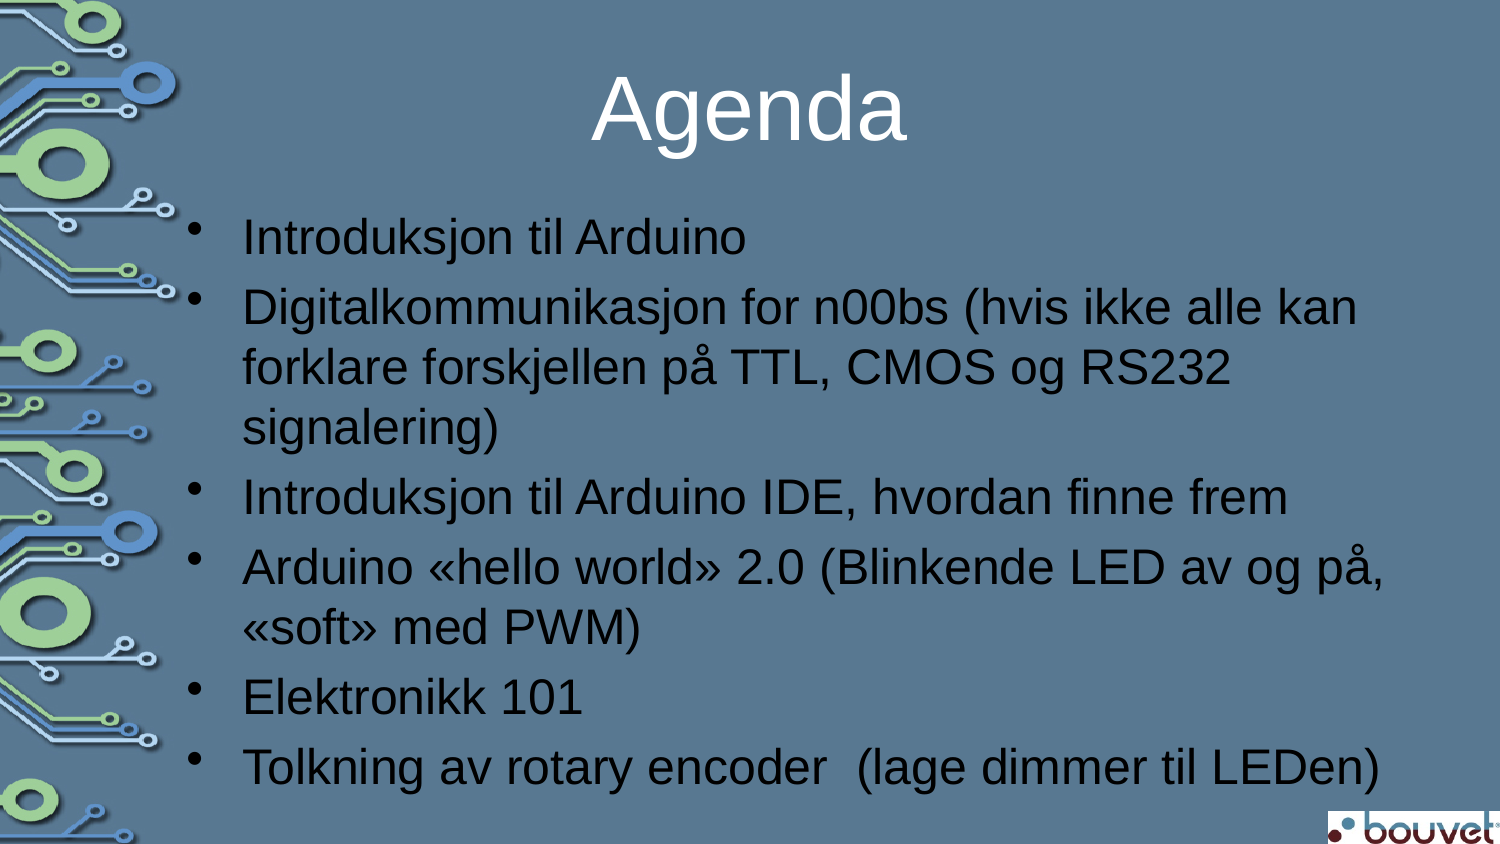

# Agenda
Introduksjon til Arduino
Digitalkommunikasjon for n00bs (hvis ikke alle kan forklare forskjellen på TTL, CMOS og RS232 signalering)
Introduksjon til Arduino IDE, hvordan finne frem
Arduino «hello world» 2.0 (Blinkende LED av og på, «soft» med PWM)
Elektronikk 101
Tolkning av rotary encoder  (lage dimmer til LEDen)